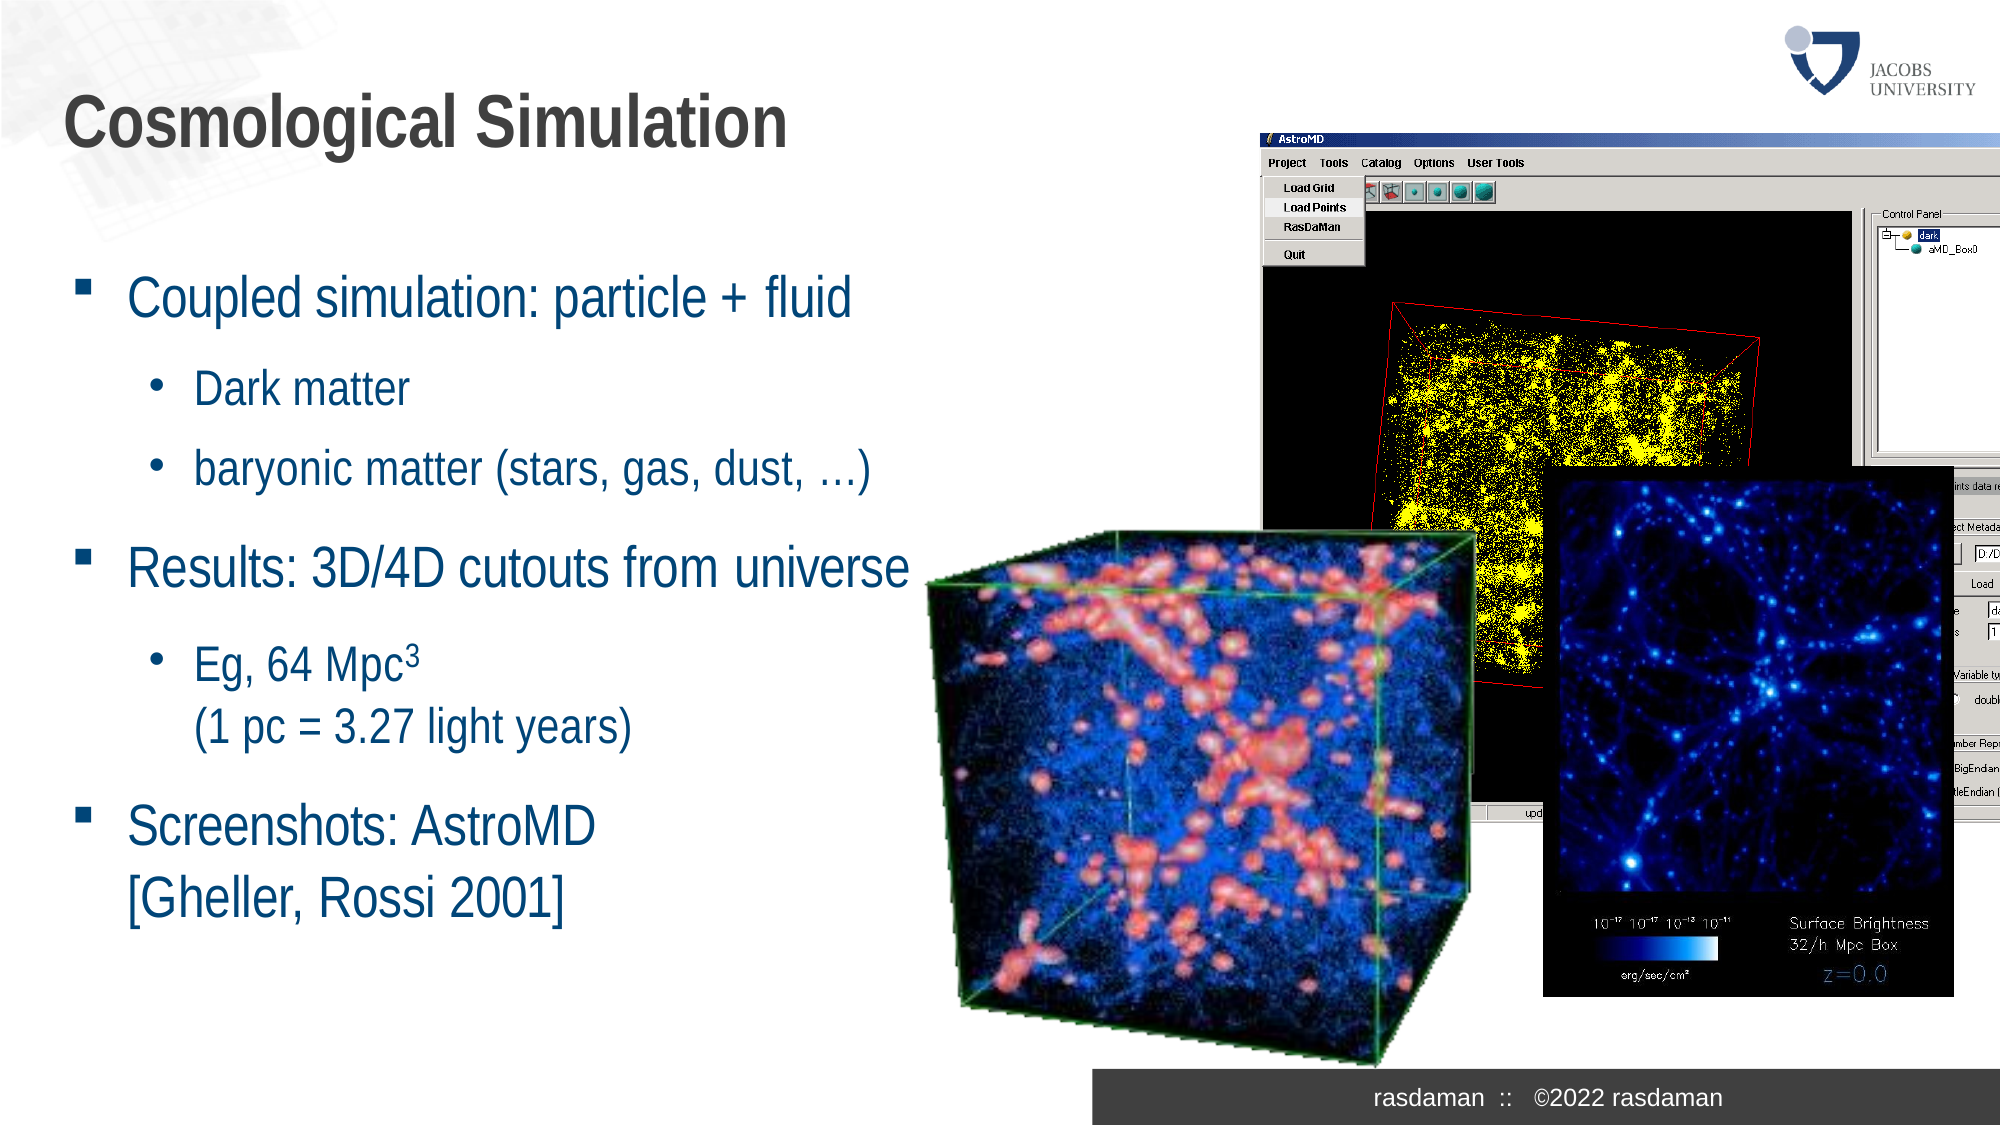

# Cosmological Simulation

Coupled simulation: particle + fluid
Dark matter
baryonic matter (stars, gas, dust, …)
Results: 3D/4D cutouts from universe
Eg, 64 Mpc3
(1 pc = 3.27 light years)
Screenshots: AstroMD  [Gheller, Rossi 2001]

Current Topics in DE: Datacubes (P. Baumann)
29